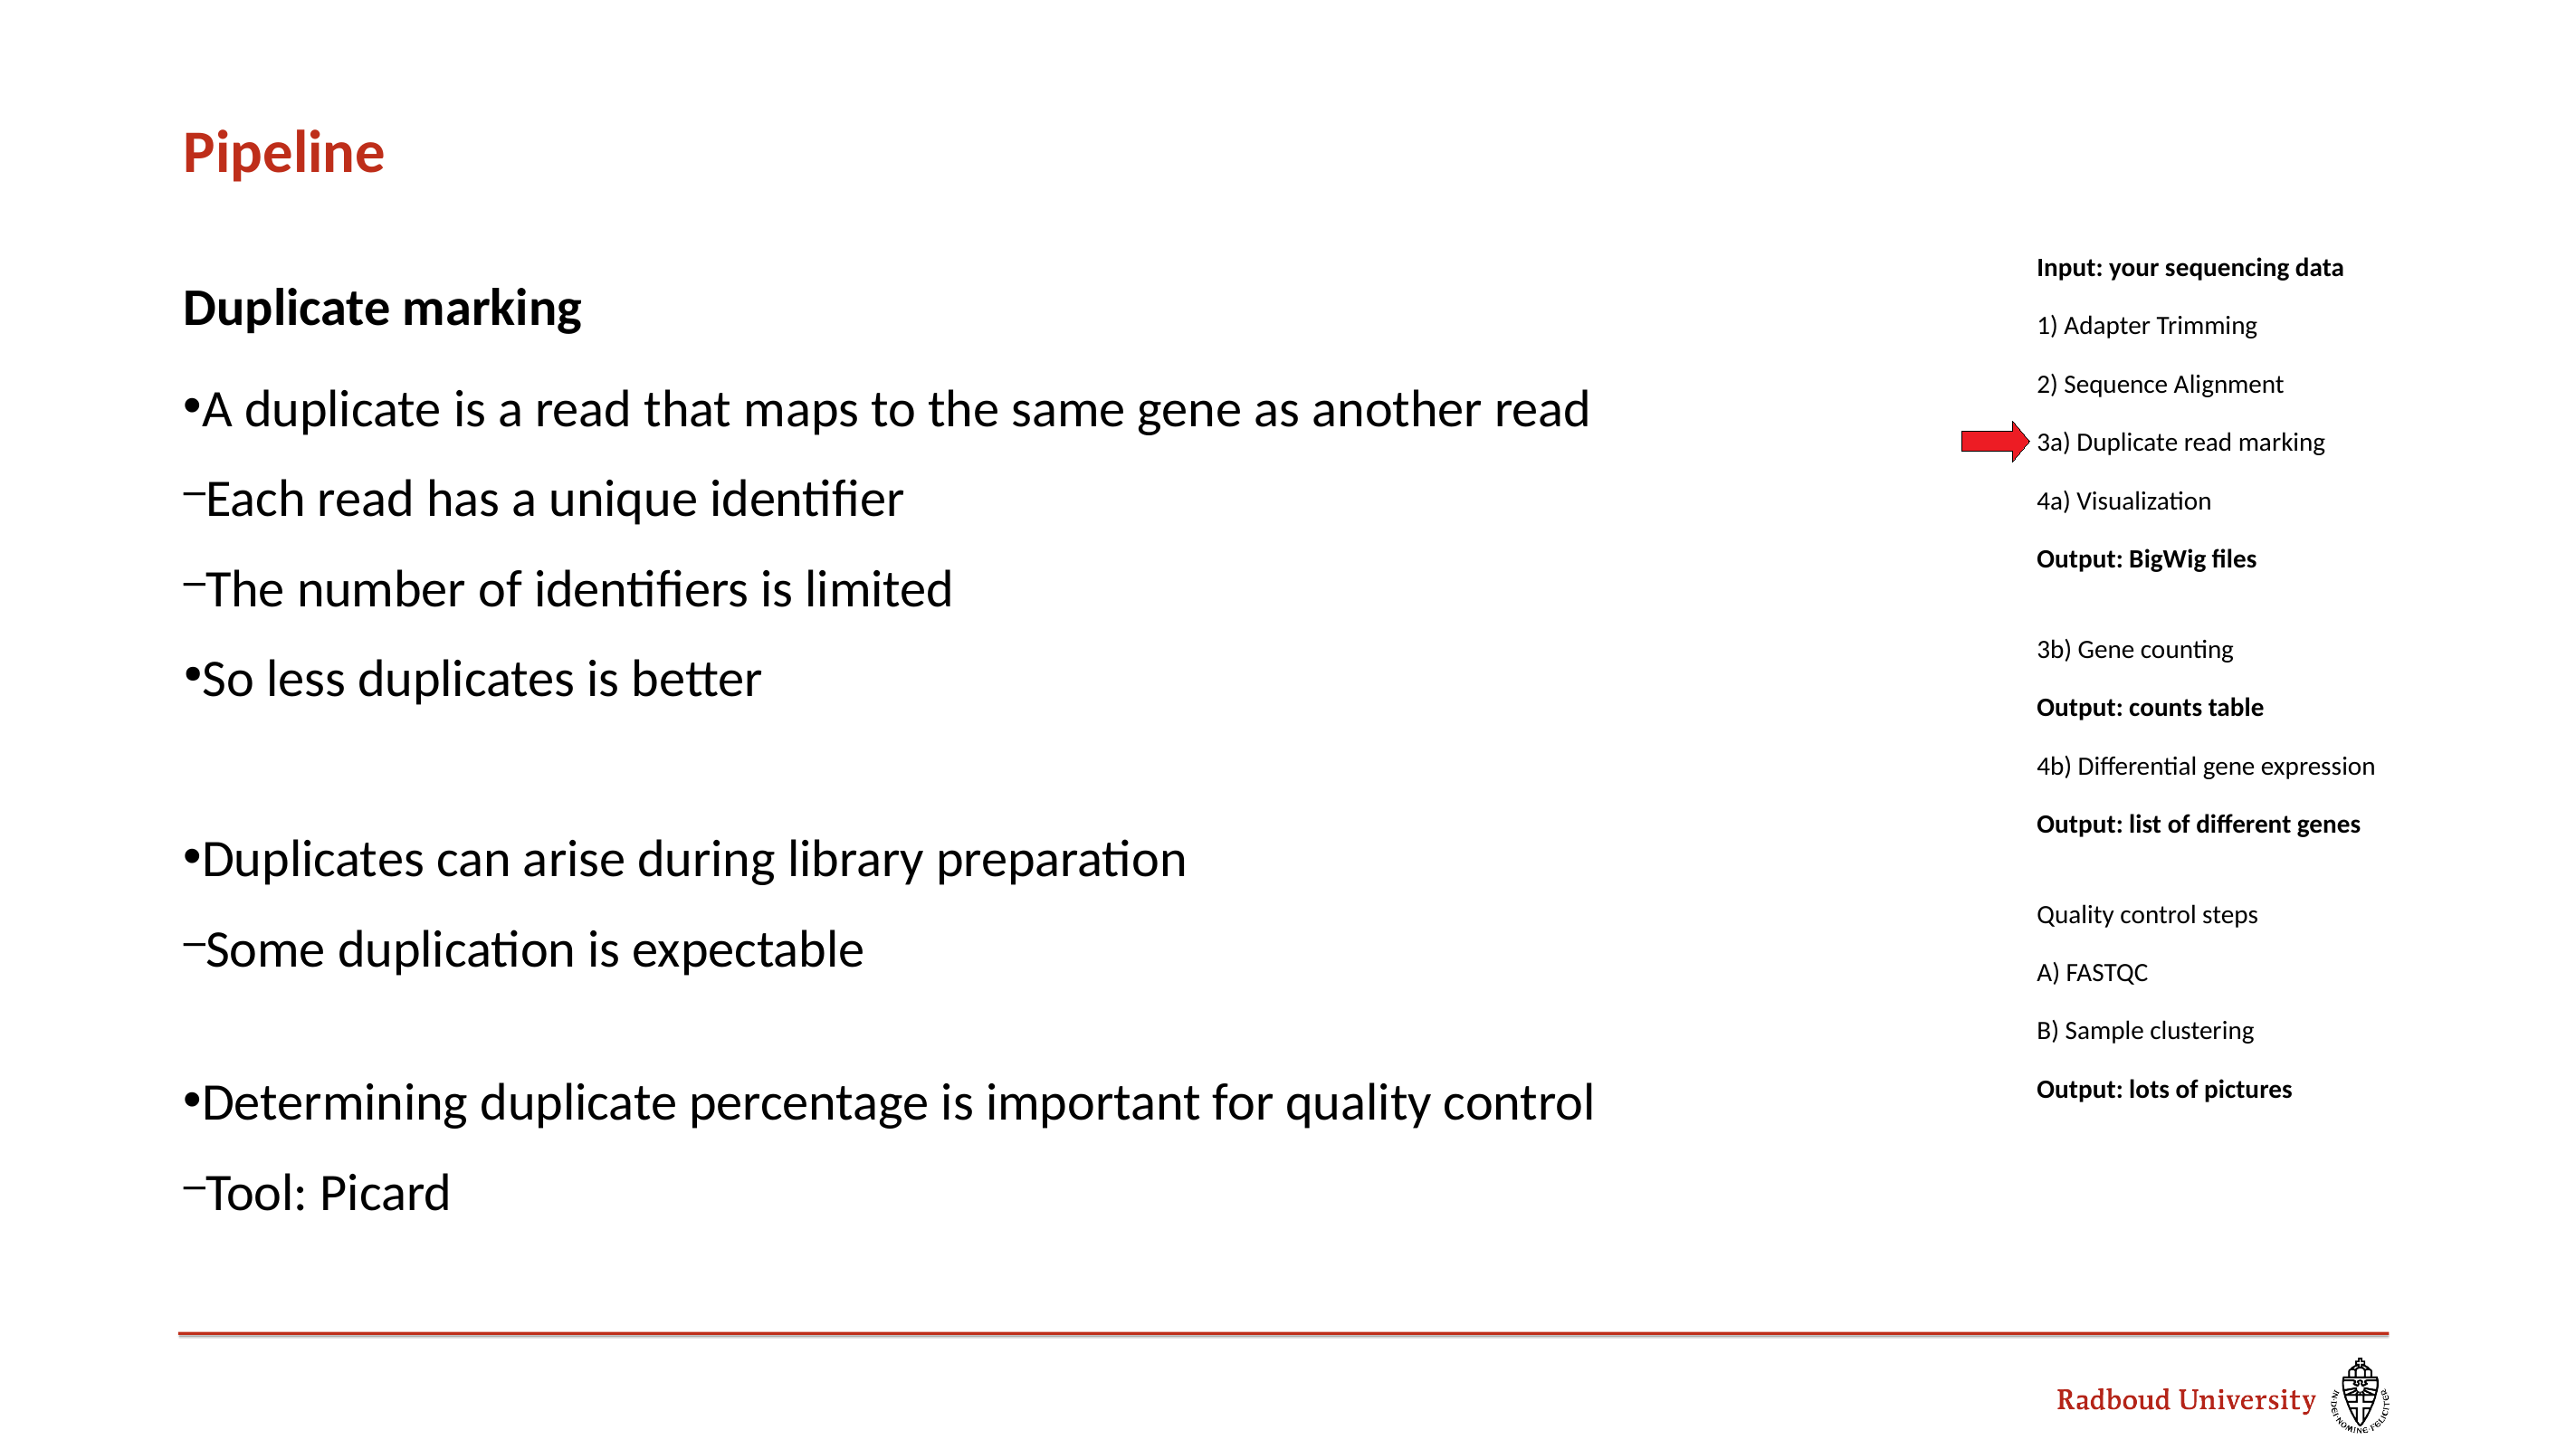

Pipeline
Duplicate marking
A duplicate is a read that maps to the same gene as another read
Each read has a unique identifier
The number of identifiers is limited
So less duplicates is better

Duplicates can arise during library preparation
Some duplication is expectable
Determining duplicate percentage is important for quality control
Tool: Picard
Input: your sequencing data
1) Adapter Trimming
2) Sequence Alignment
3a) Duplicate read marking
4a) Visualization
Output: BigWig files
3b) Gene counting
Output: counts table
4b) Differential gene expression
Output: list of different genes
Quality control steps
A) FASTQC
B) Sample clustering
Output: lots of pictures